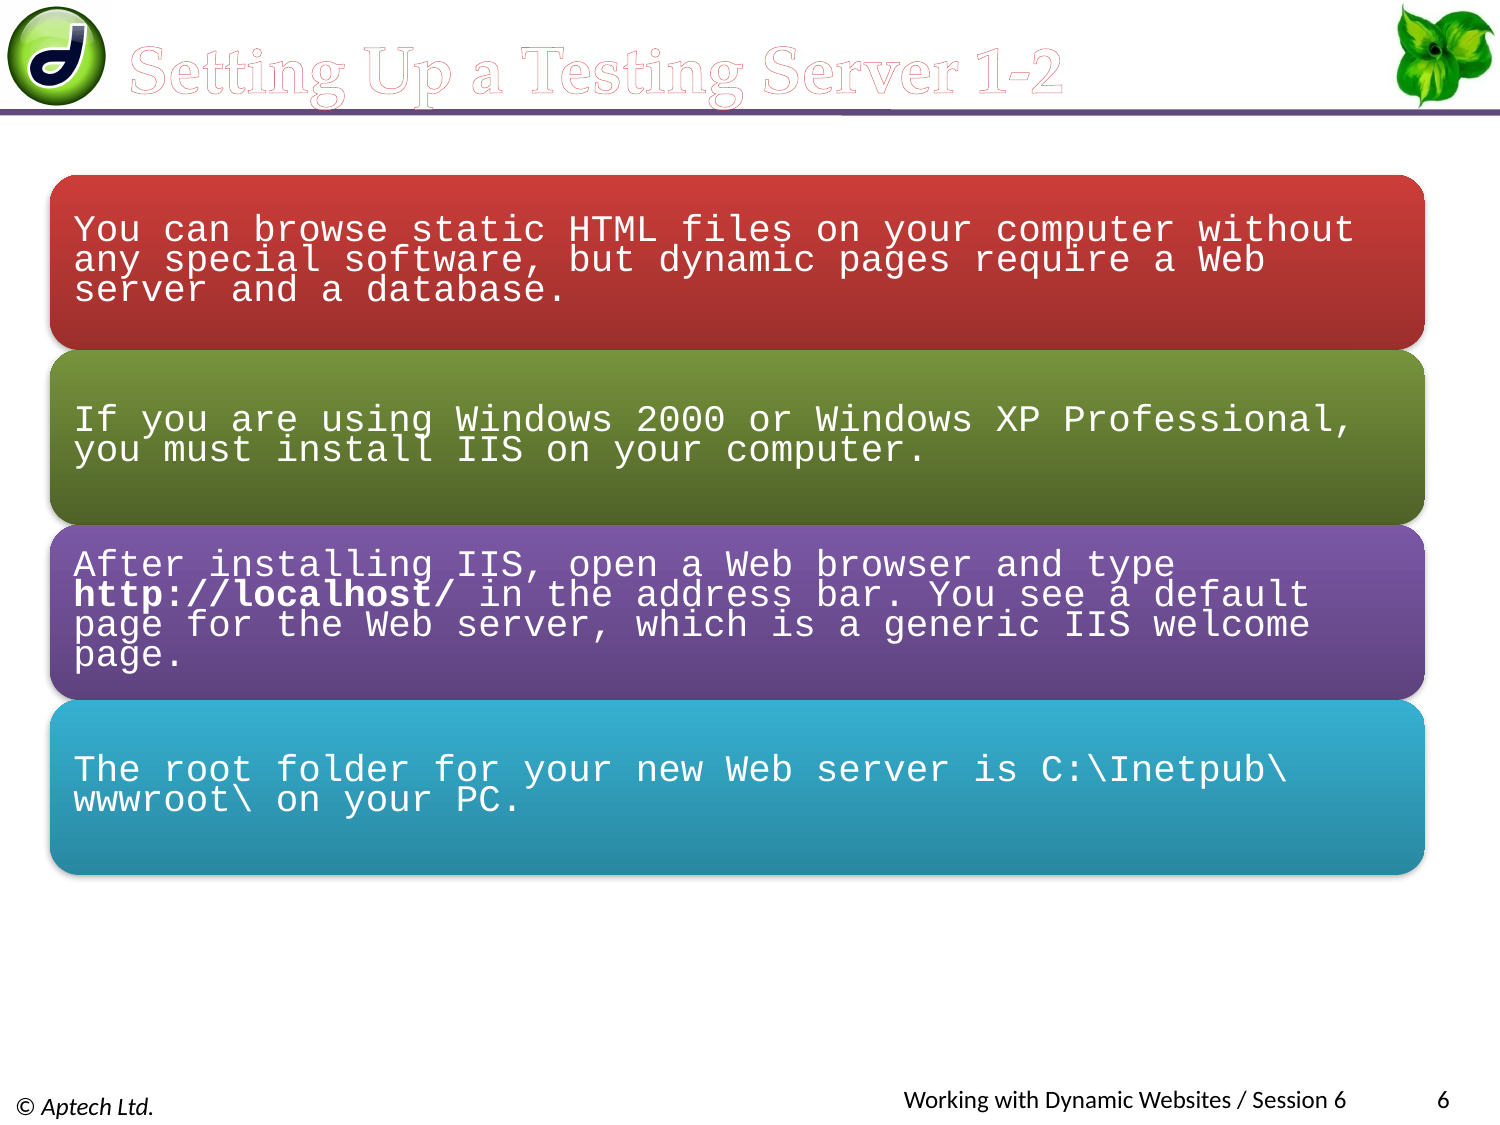

# Setting Up a Testing Server 1-2
You can browse static HTML files on your computer without any special software, but dynamic pages require a Web server and a database.
If you are using Windows 2000 or Windows XP Professional, you must install IIS on your computer.
After installing IIS, open a Web browser and type http://localhost/ in the address bar. You see a default page for the Web server, which is a generic IIS welcome page.
The root folder for your new Web server is C:\Inetpub\wwwroot\ on your PC.
Working with Dynamic Websites / Session 6
6